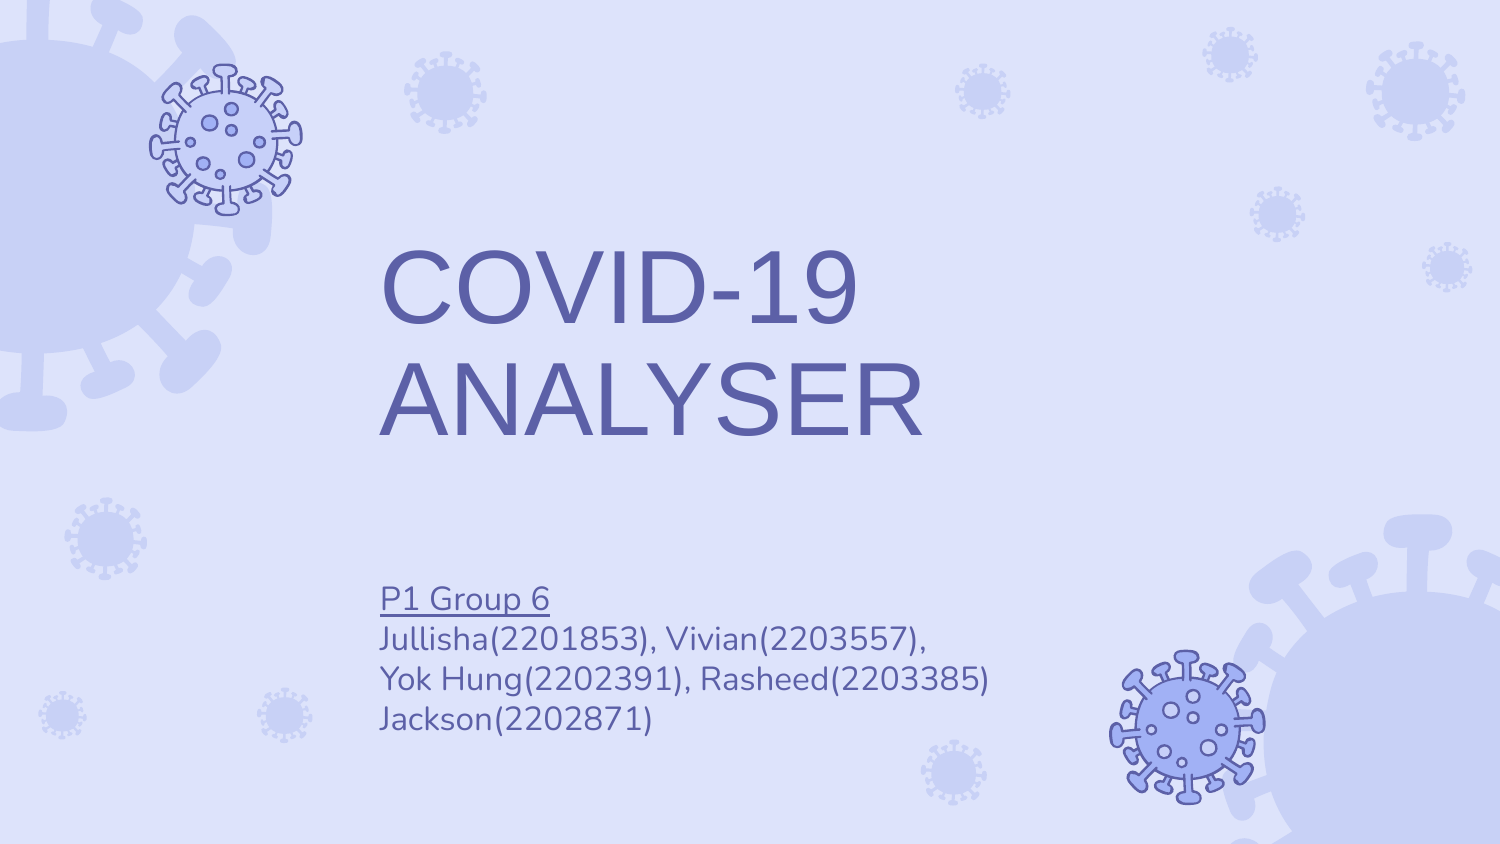

# COVID-19 ANALYSER
P1 Group 6
Jullisha(2201853), Vivian(2203557),
Yok Hung(2202391), Rasheed(2203385)
Jackson(2202871)